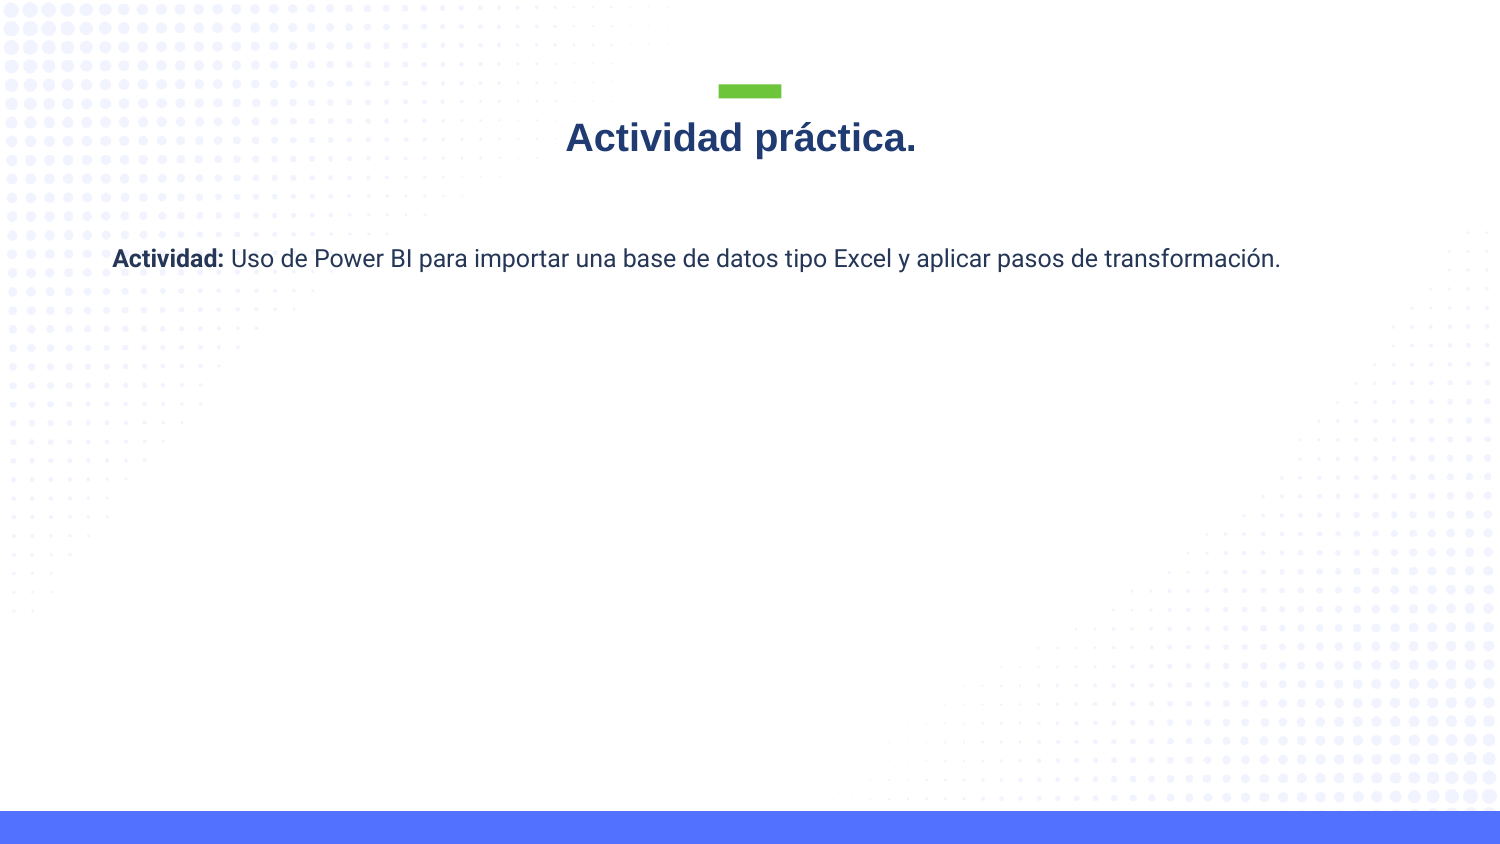

Actividad práctica.
Actividad: Uso de Power BI para importar una base de datos tipo Excel y aplicar pasos de transformación.